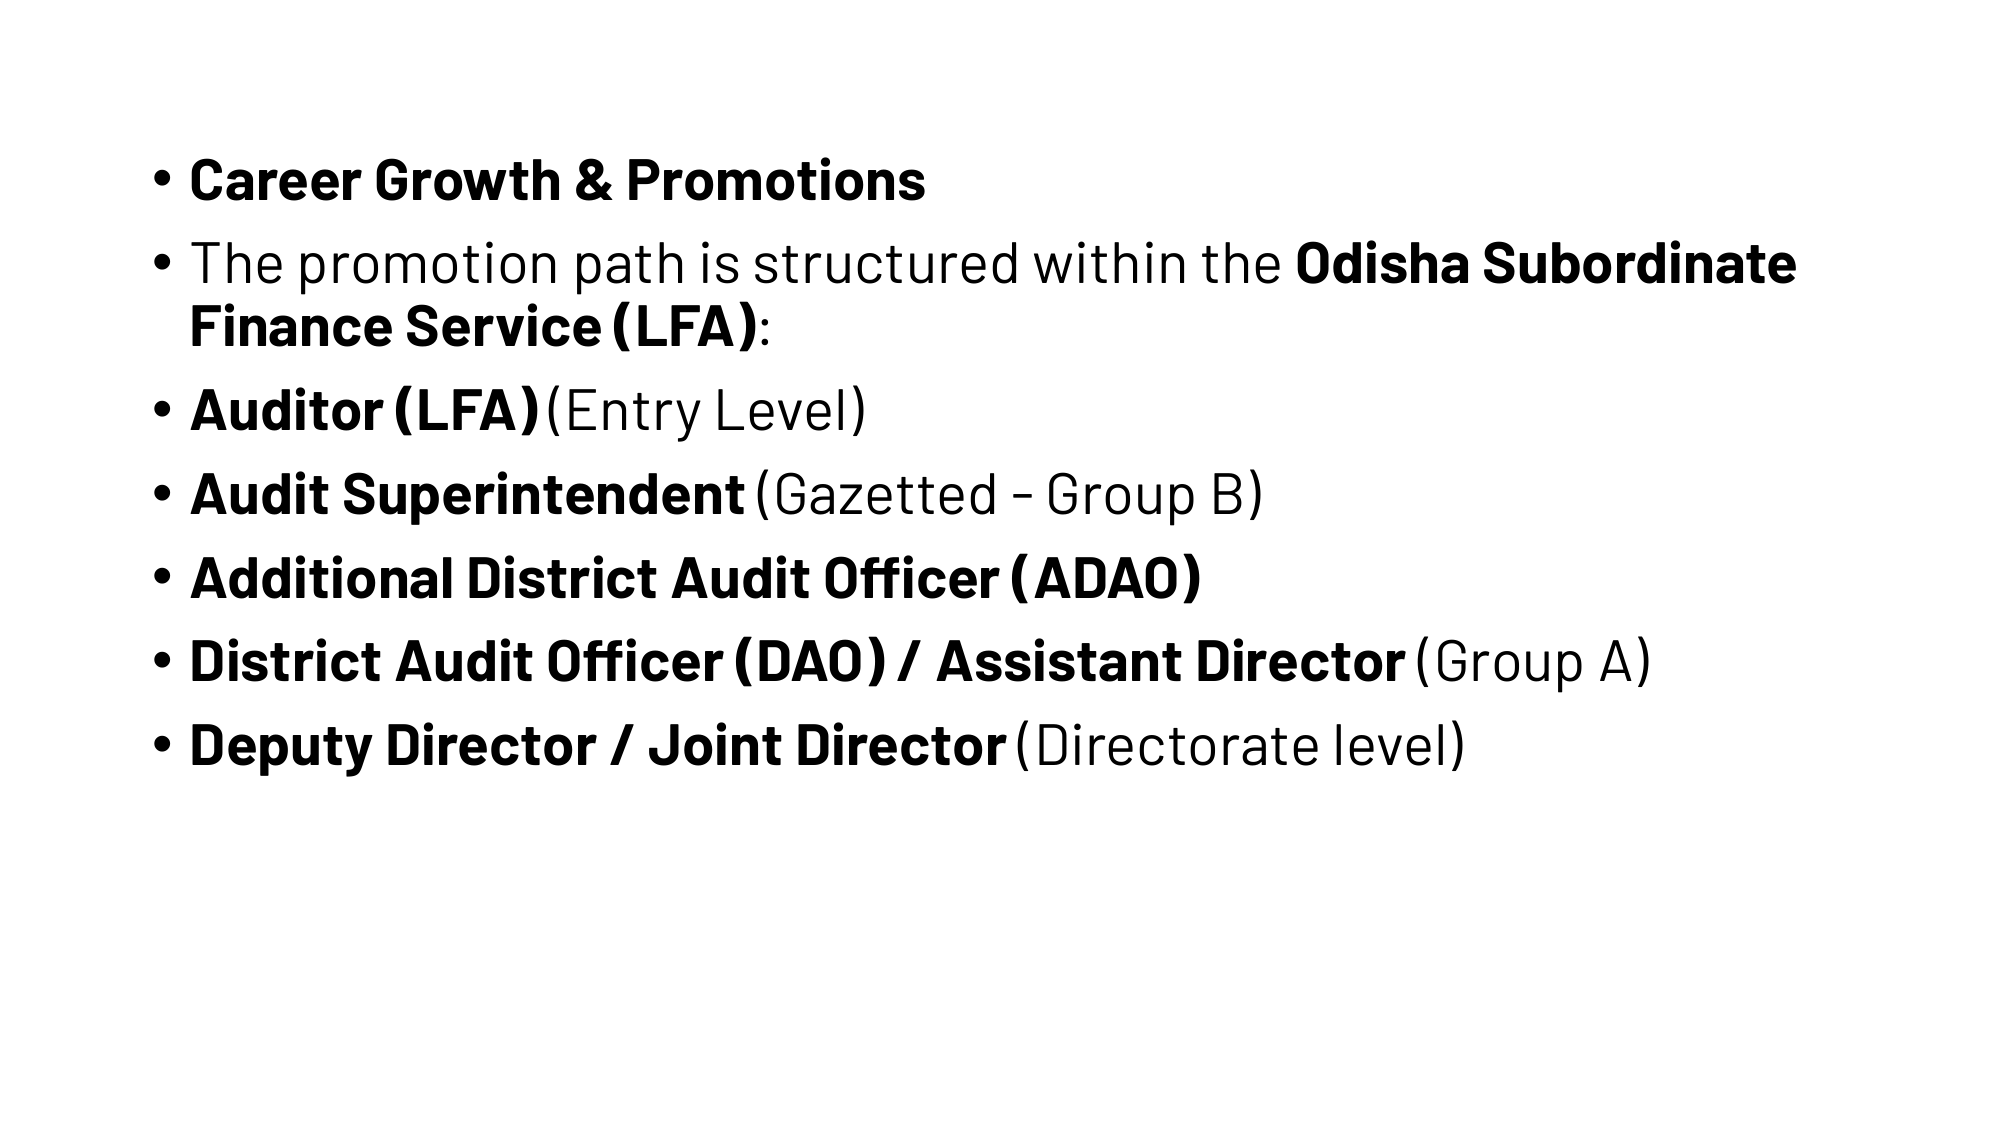

Career Growth & Promotions
The promotion path is structured within the Odisha Subordinate Finance Service (LFA):
Auditor (LFA) (Entry Level)
Audit Superintendent (Gazetted - Group B)
Additional District Audit Officer (ADAO)
District Audit Officer (DAO) / Assistant Director (Group A)
Deputy Director / Joint Director (Directorate level)